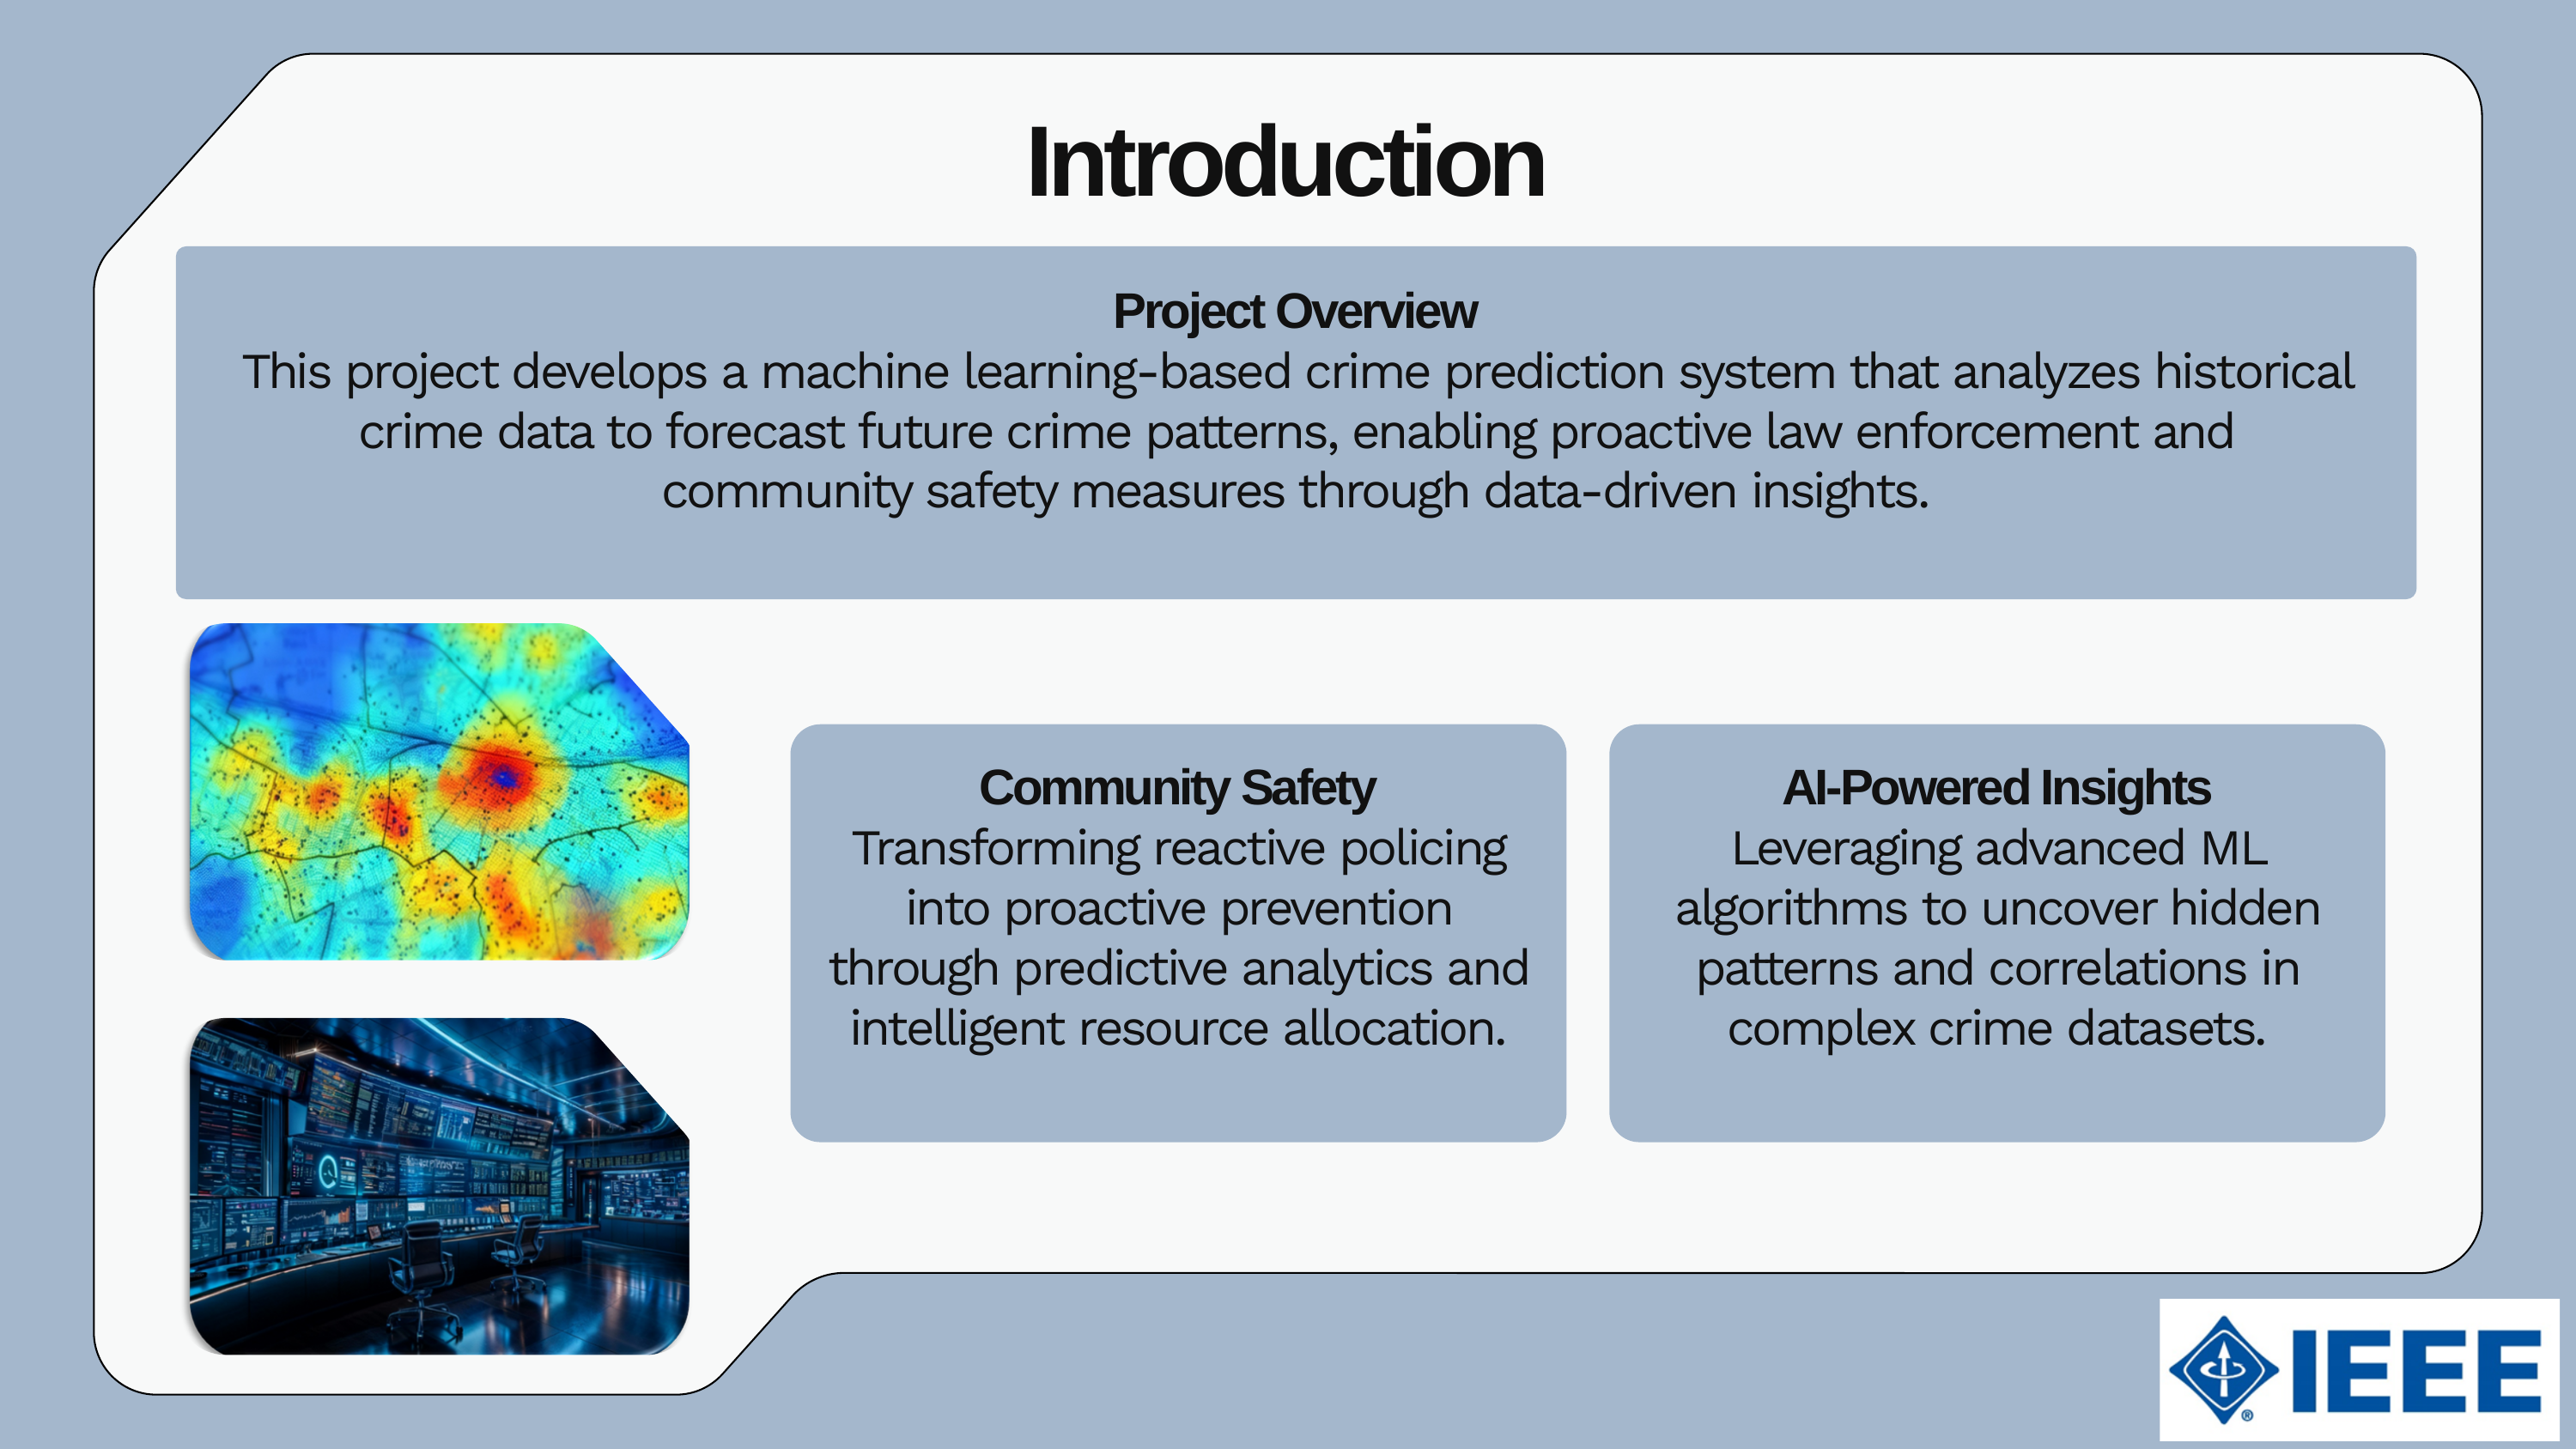

Introduction

Project Overview
This project develops a machine learning-based crime prediction system that analyzes historical crime data to forecast future crime patterns, enabling proactive law enforcement and community safety measures through data-driven insights.

Community Safety
Transforming reactive policing into proactive prevention through predictive analytics and intelligent resource allocation.

AI-Powered Insights
Leveraging advanced ML algorithms to uncover hidden patterns and correlations in complex crime datasets.